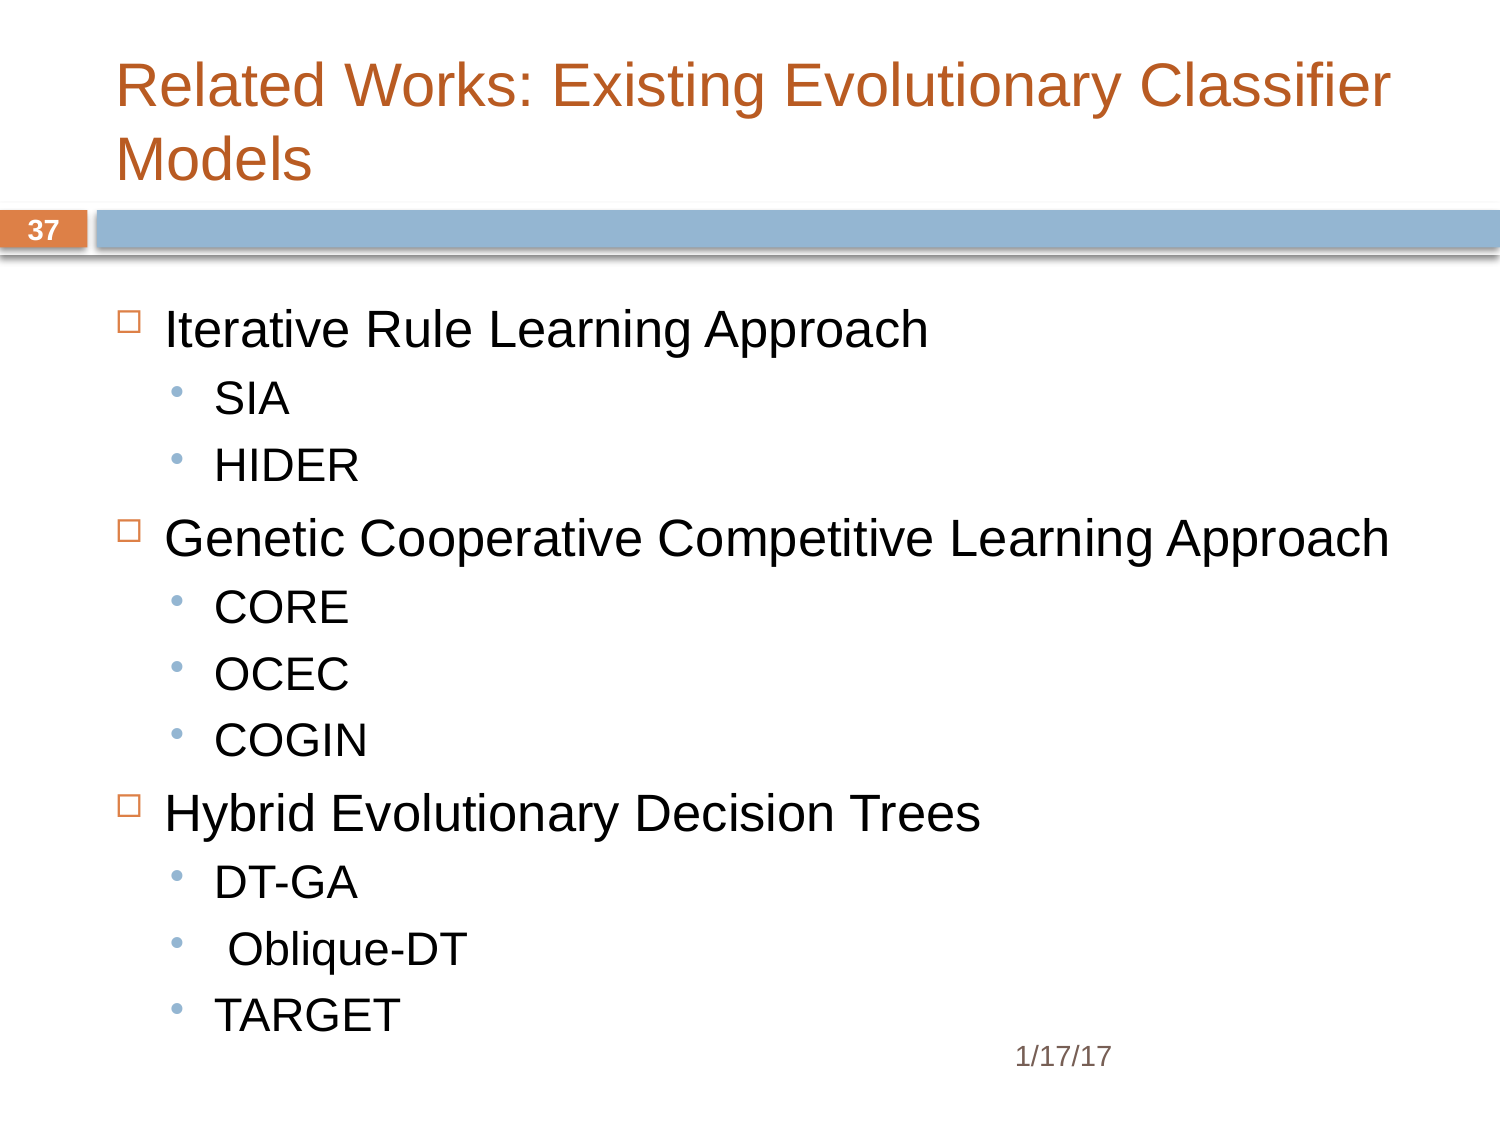

# Related Works: Existing Evolutionary Classifier Models
37
Iterative Rule Learning Approach
SIA
HIDER
Genetic Cooperative Competitive Learning Approach
CORE
OCEC
COGIN
Hybrid Evolutionary Decision Trees
DT-GA
 Oblique-DT
TARGET

1/17/17